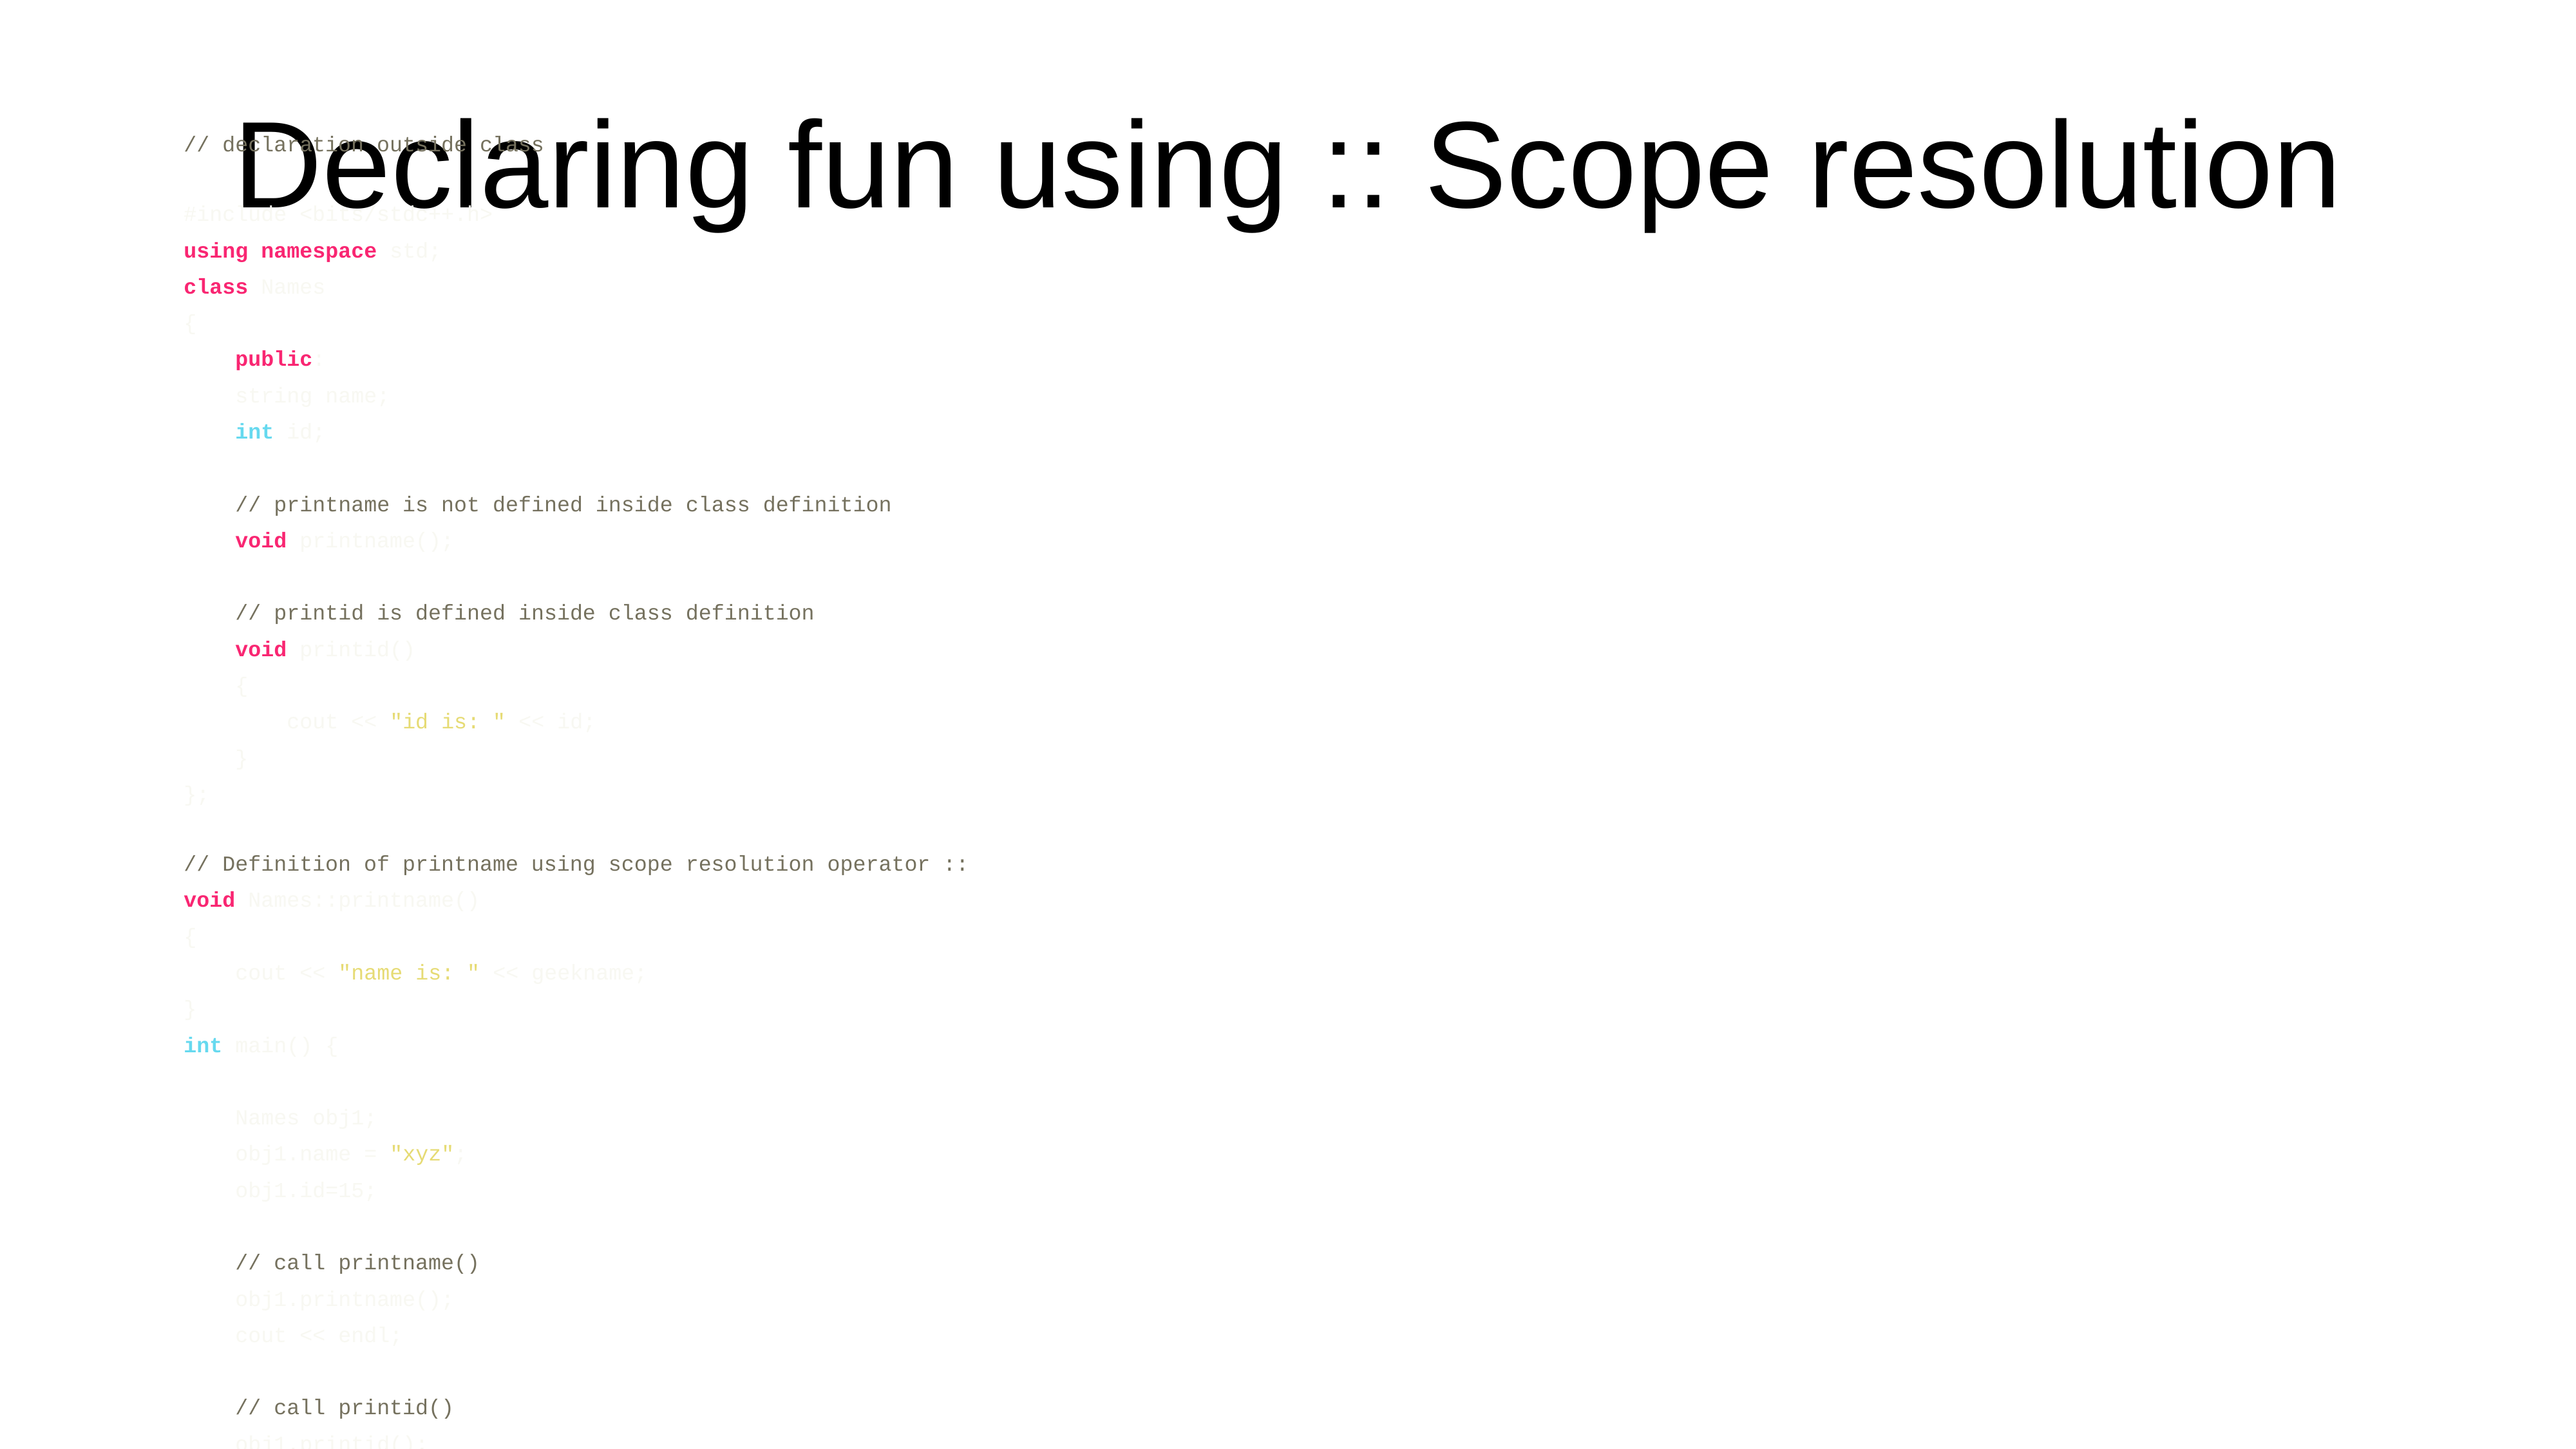

# Declaring fun using :: Scope resolution
// declaration outside class

#include <bits/stdc++.h>
using namespace std;
class Names
{
    public:
    string name;
    int id;

    // printname is not defined inside class definition
    void printname();

    // printid is defined inside class definition
    void printid()
    {
        cout << "id is: " << id;
    }
};

// Definition of printname using scope resolution operator ::
void Names::printname()
{
    cout << "name is: " << geekname;
}
int main() {

    Names obj1;
    obj1.name = "xyz";
    obj1.id=15;

    // call printname()
    obj1.printname();
    cout << endl;

    // call printid()
    obj1.printid();
    return 0;
}